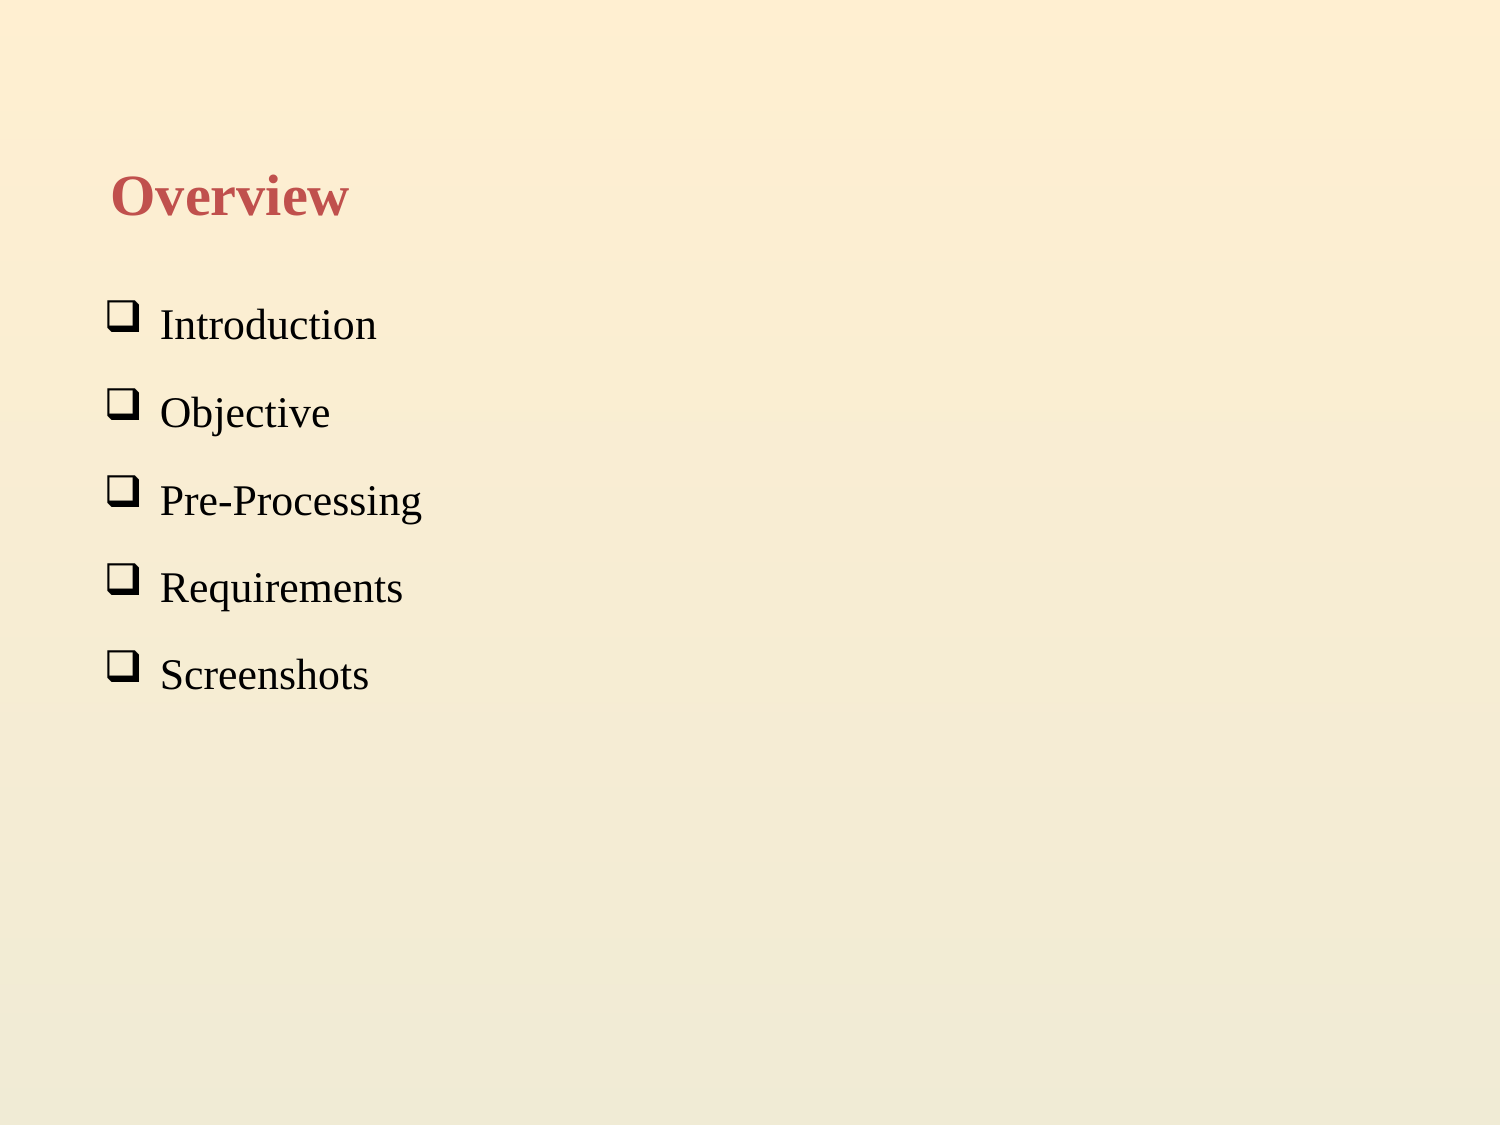

# Overview
Introduction
Objective
Pre-Processing
Requirements
Screenshots